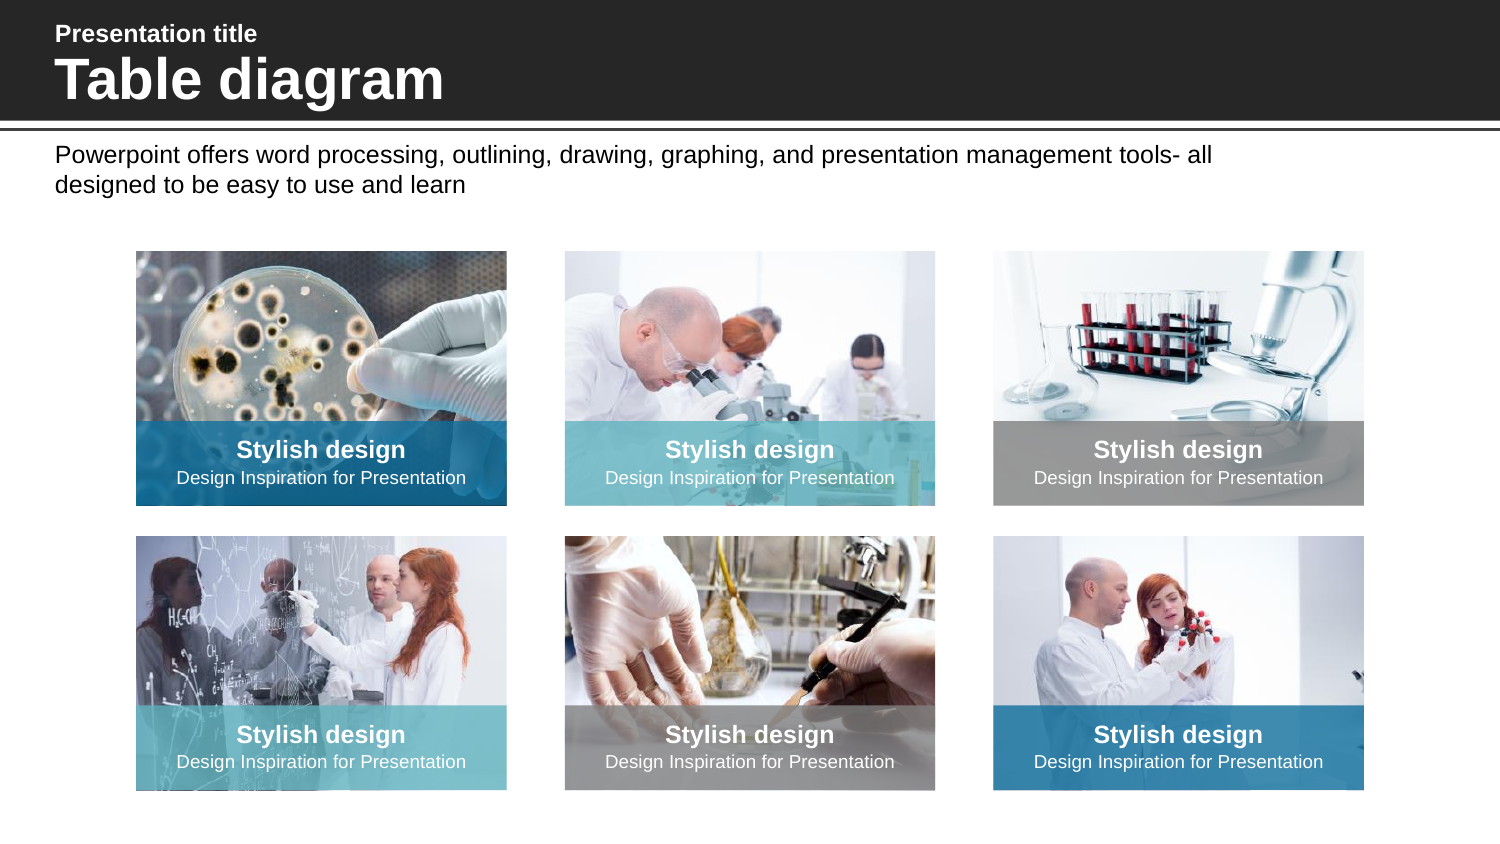

Presentation title
Table diagram
Powerpoint offers word processing, outlining, drawing, graphing, and presentation management tools- all designed to be easy to use and learn

Stylish design
Design Inspiration for Presentation

Stylish design
Design Inspiration for Presentation

Stylish design
Design Inspiration for Presentation

Stylish design
Design Inspiration for Presentation

Stylish design
Design Inspiration for Presentation

Stylish design
Design Inspiration for Presentation